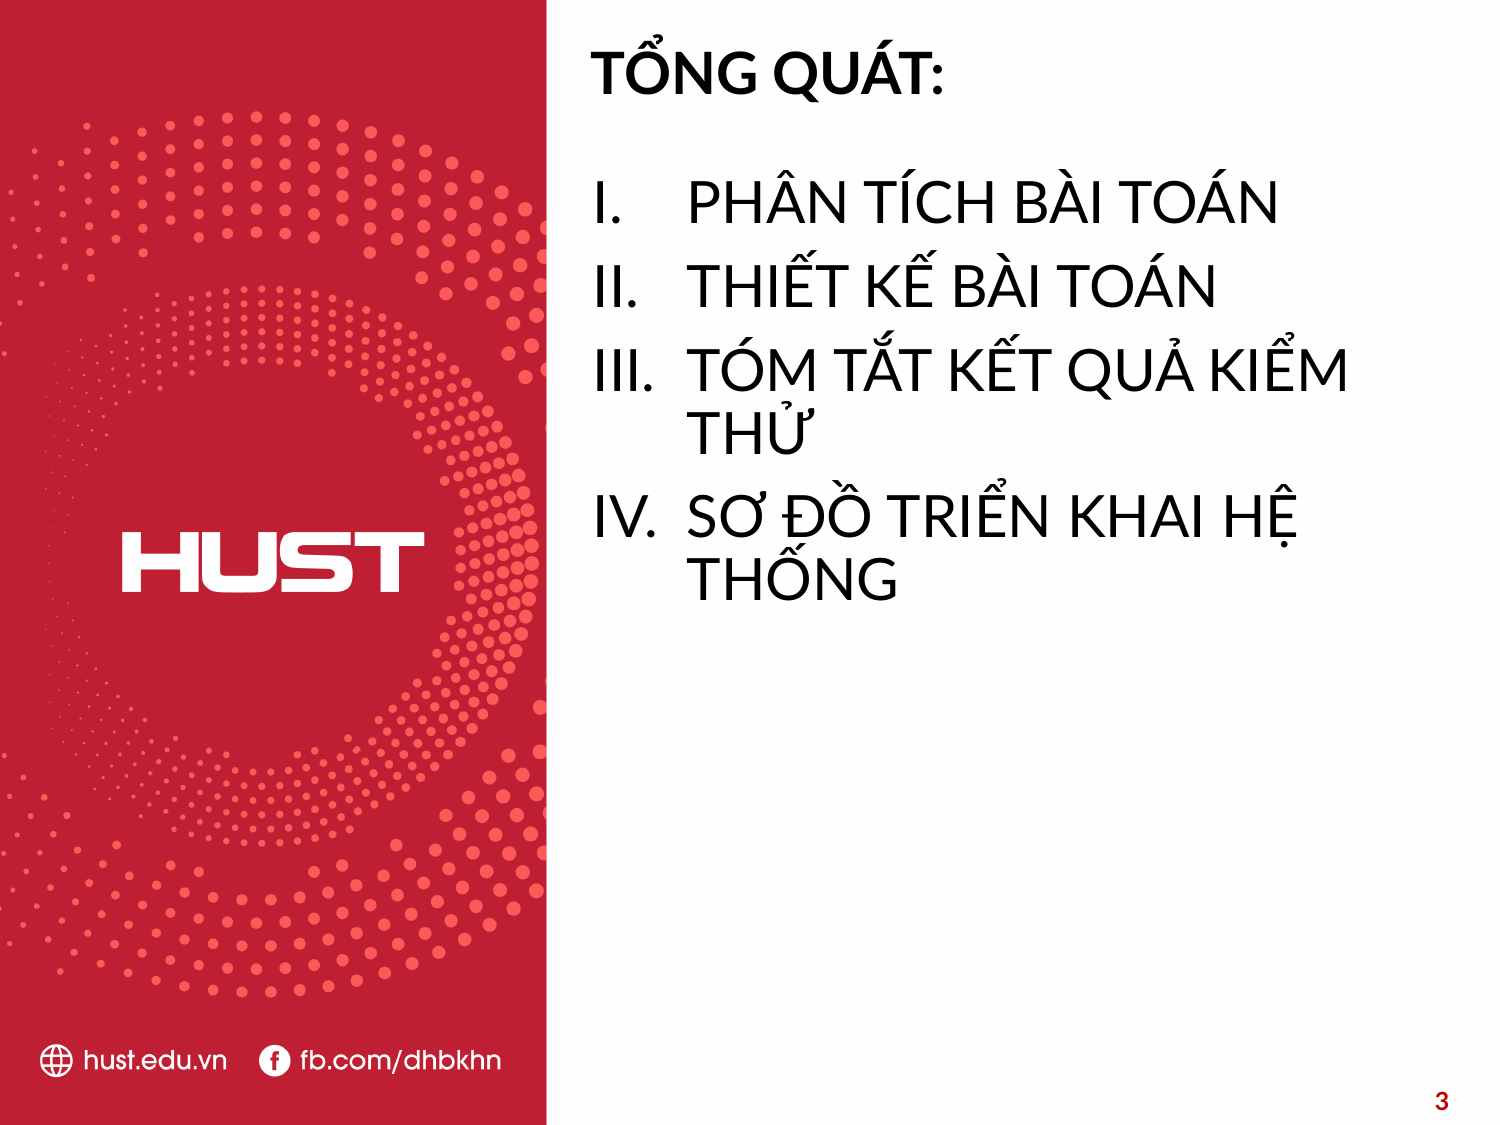

# TỔNG QUÁT:
PHÂN TÍCH BÀI TOÁN
THIẾT KẾ BÀI TOÁN
TÓM TẮT KẾT QUẢ KIỂM THỬ
SƠ ĐỒ TRIỂN KHAI HỆ THỐNG
3